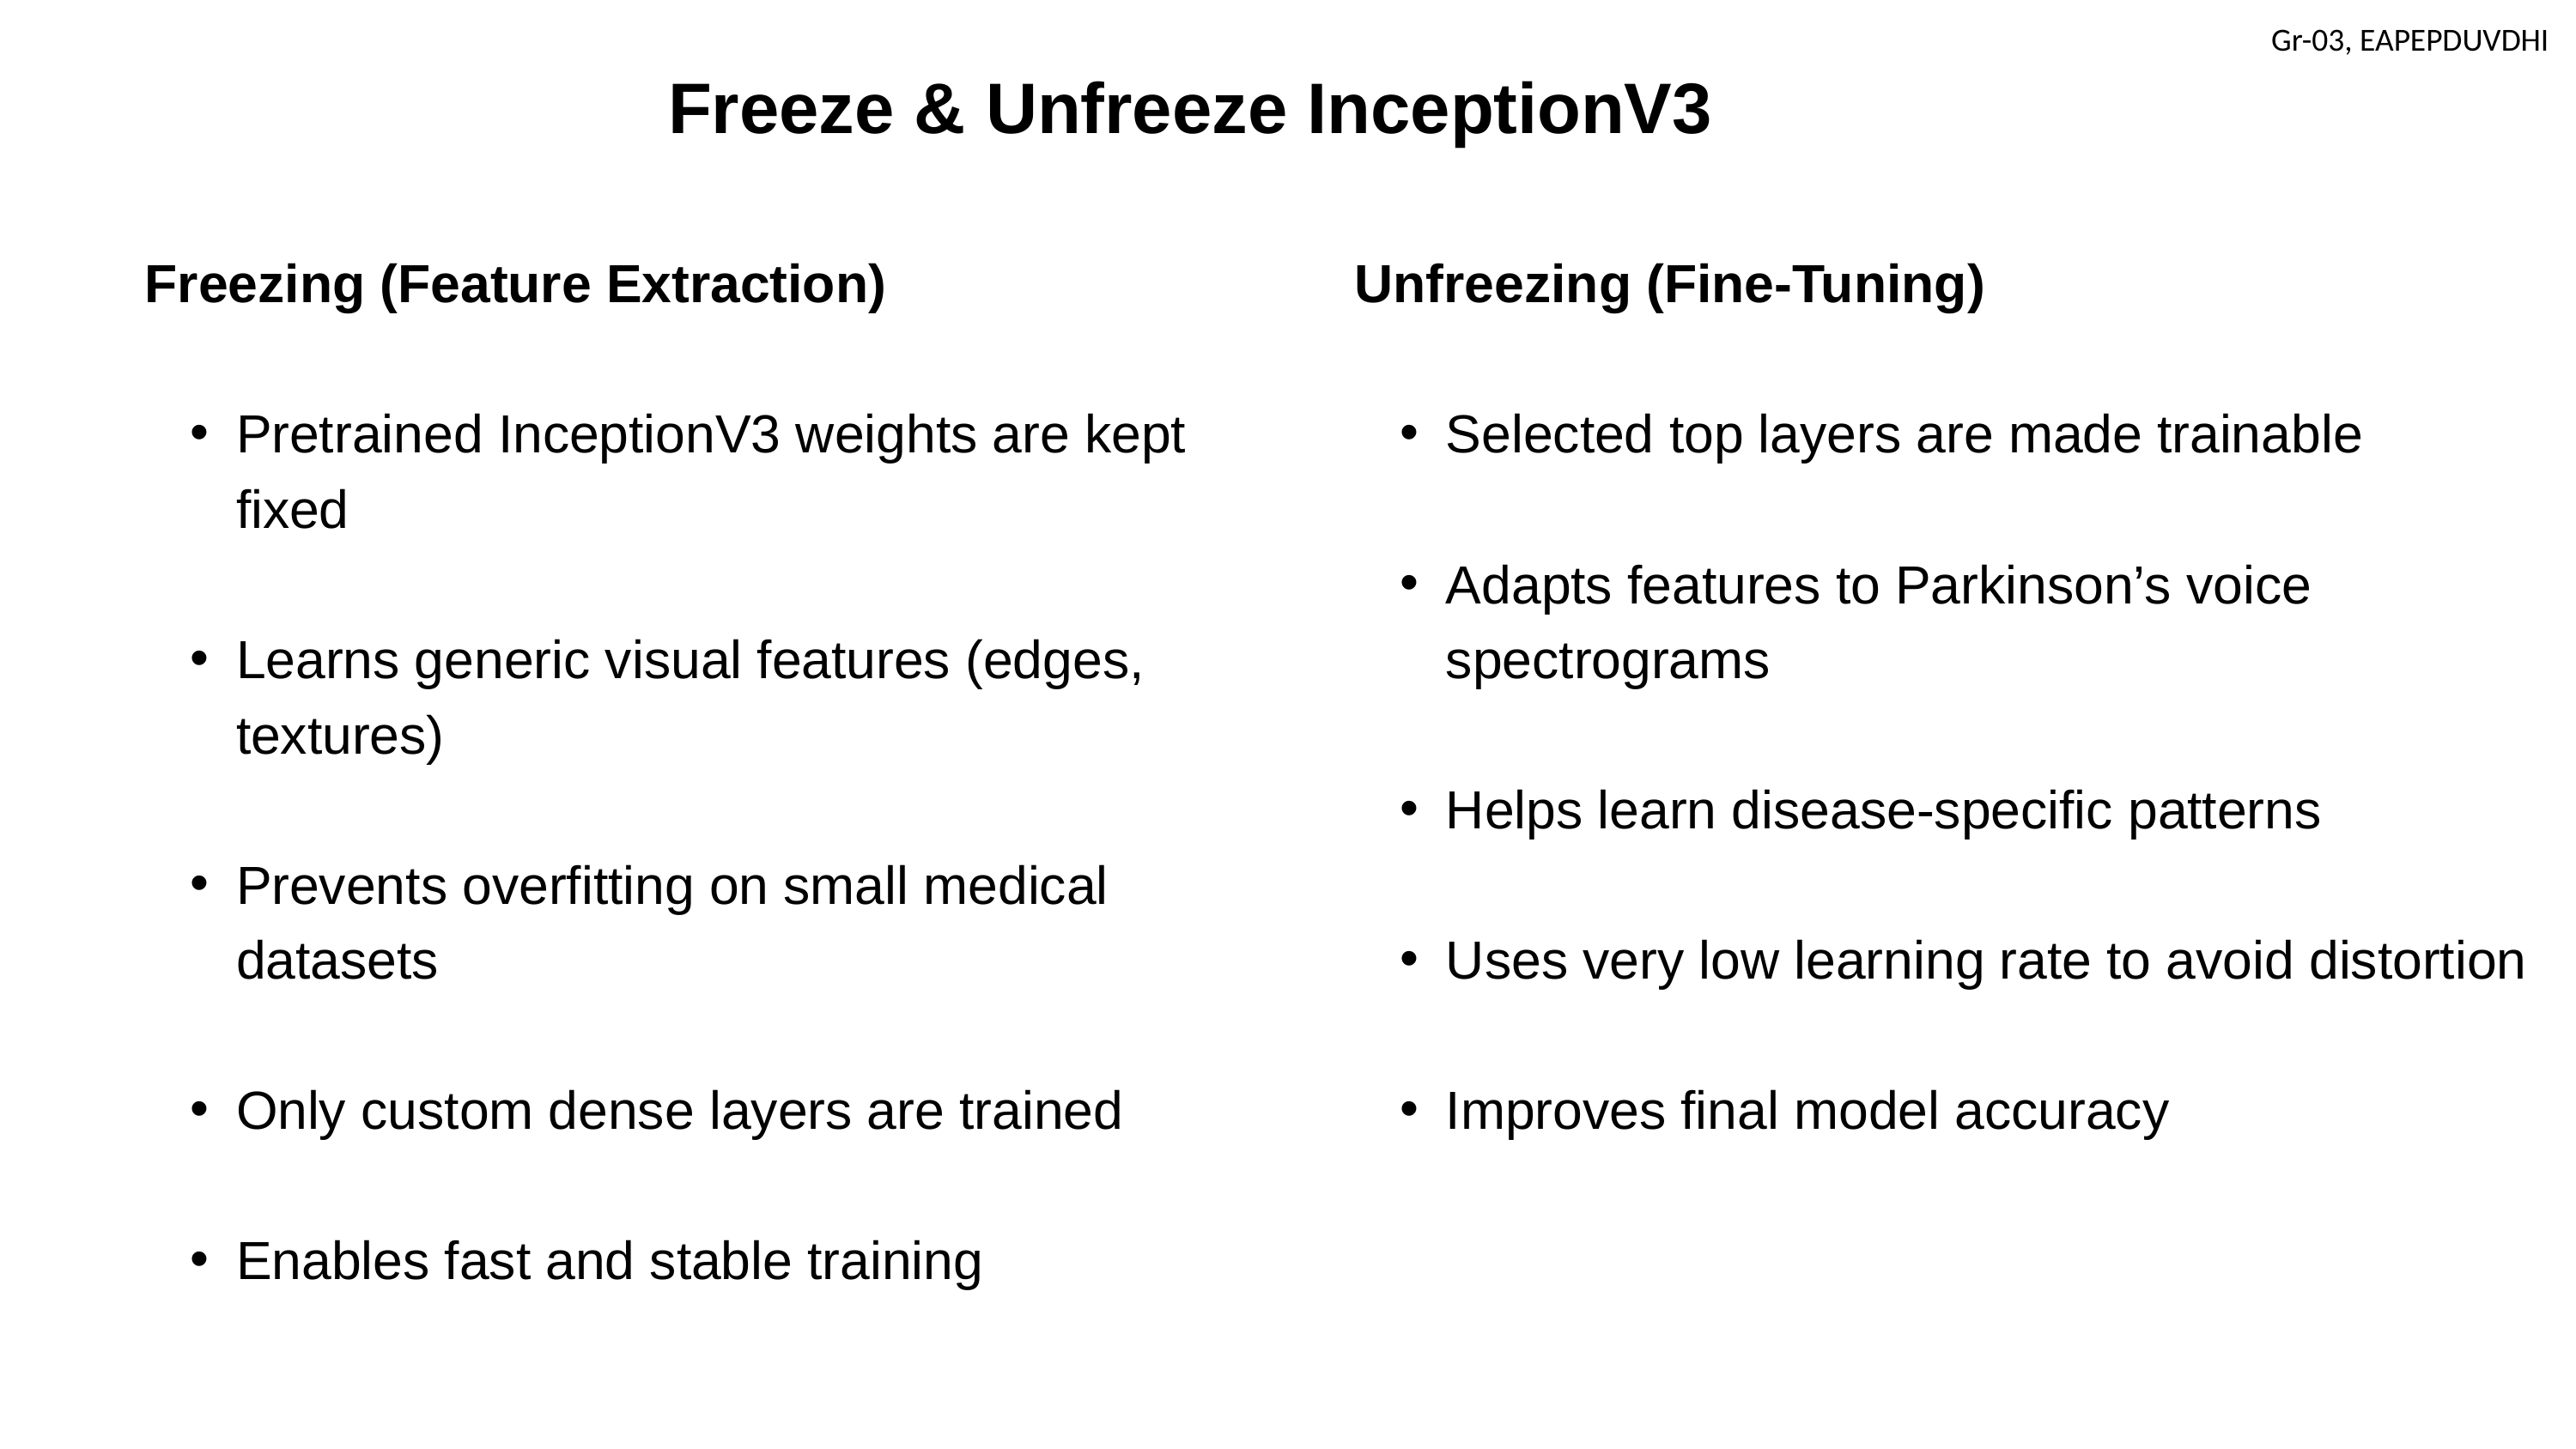

Freeze & Unfreeze InceptionV3
Freezing (Feature Extraction)

Pretrained InceptionV3 weights are kept fixed

Learns generic visual features (edges, textures)

Prevents overfitting on small medical datasets

Only custom dense layers are trained

Enables fast and stable training

Unfreezing (Fine-Tuning)

Selected top layers are made trainable

Adapts features to Parkinson’s voice spectrograms

Helps learn disease-specific patterns

Uses very low learning rate to avoid distortion

Improves final model accuracy